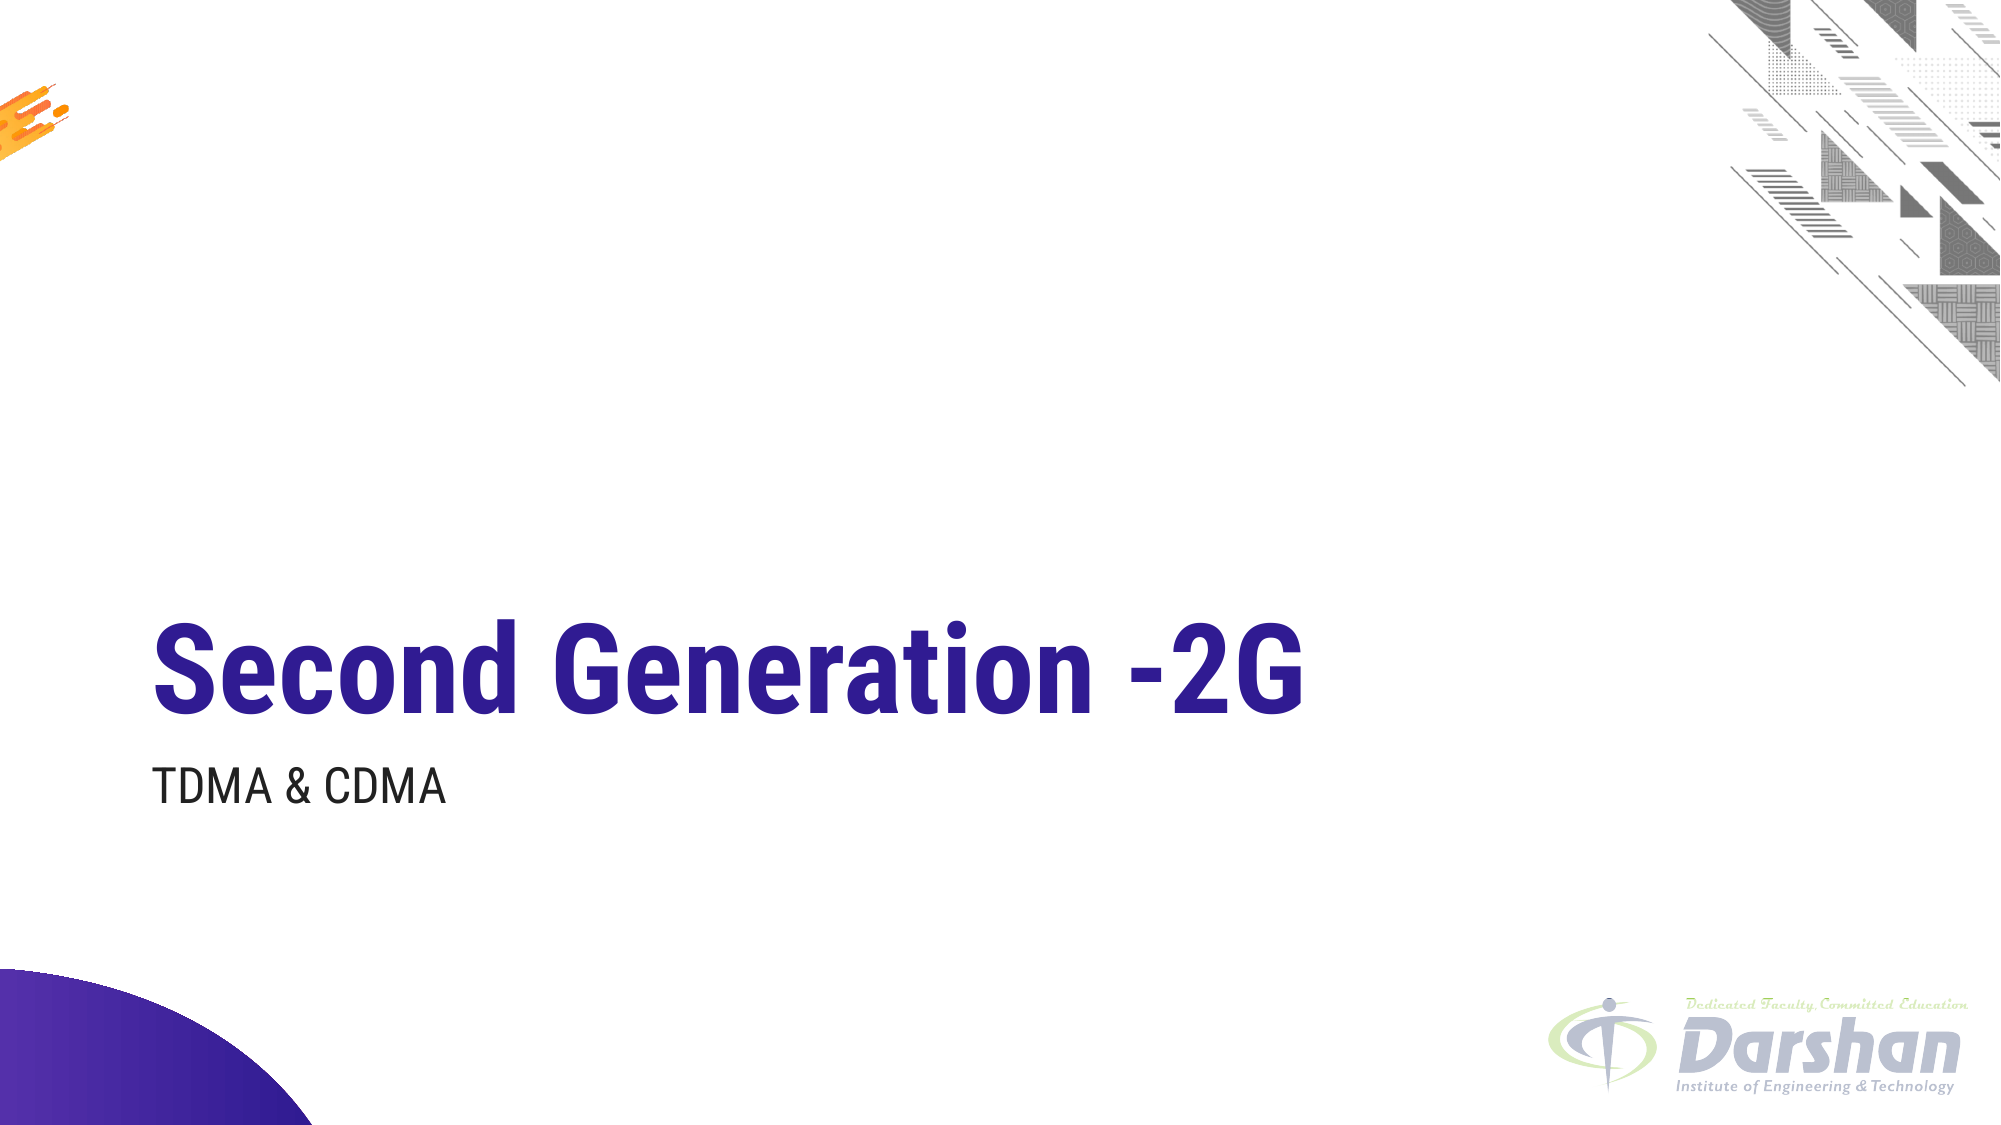

# Second Generation -2G
TDMA & CDMA